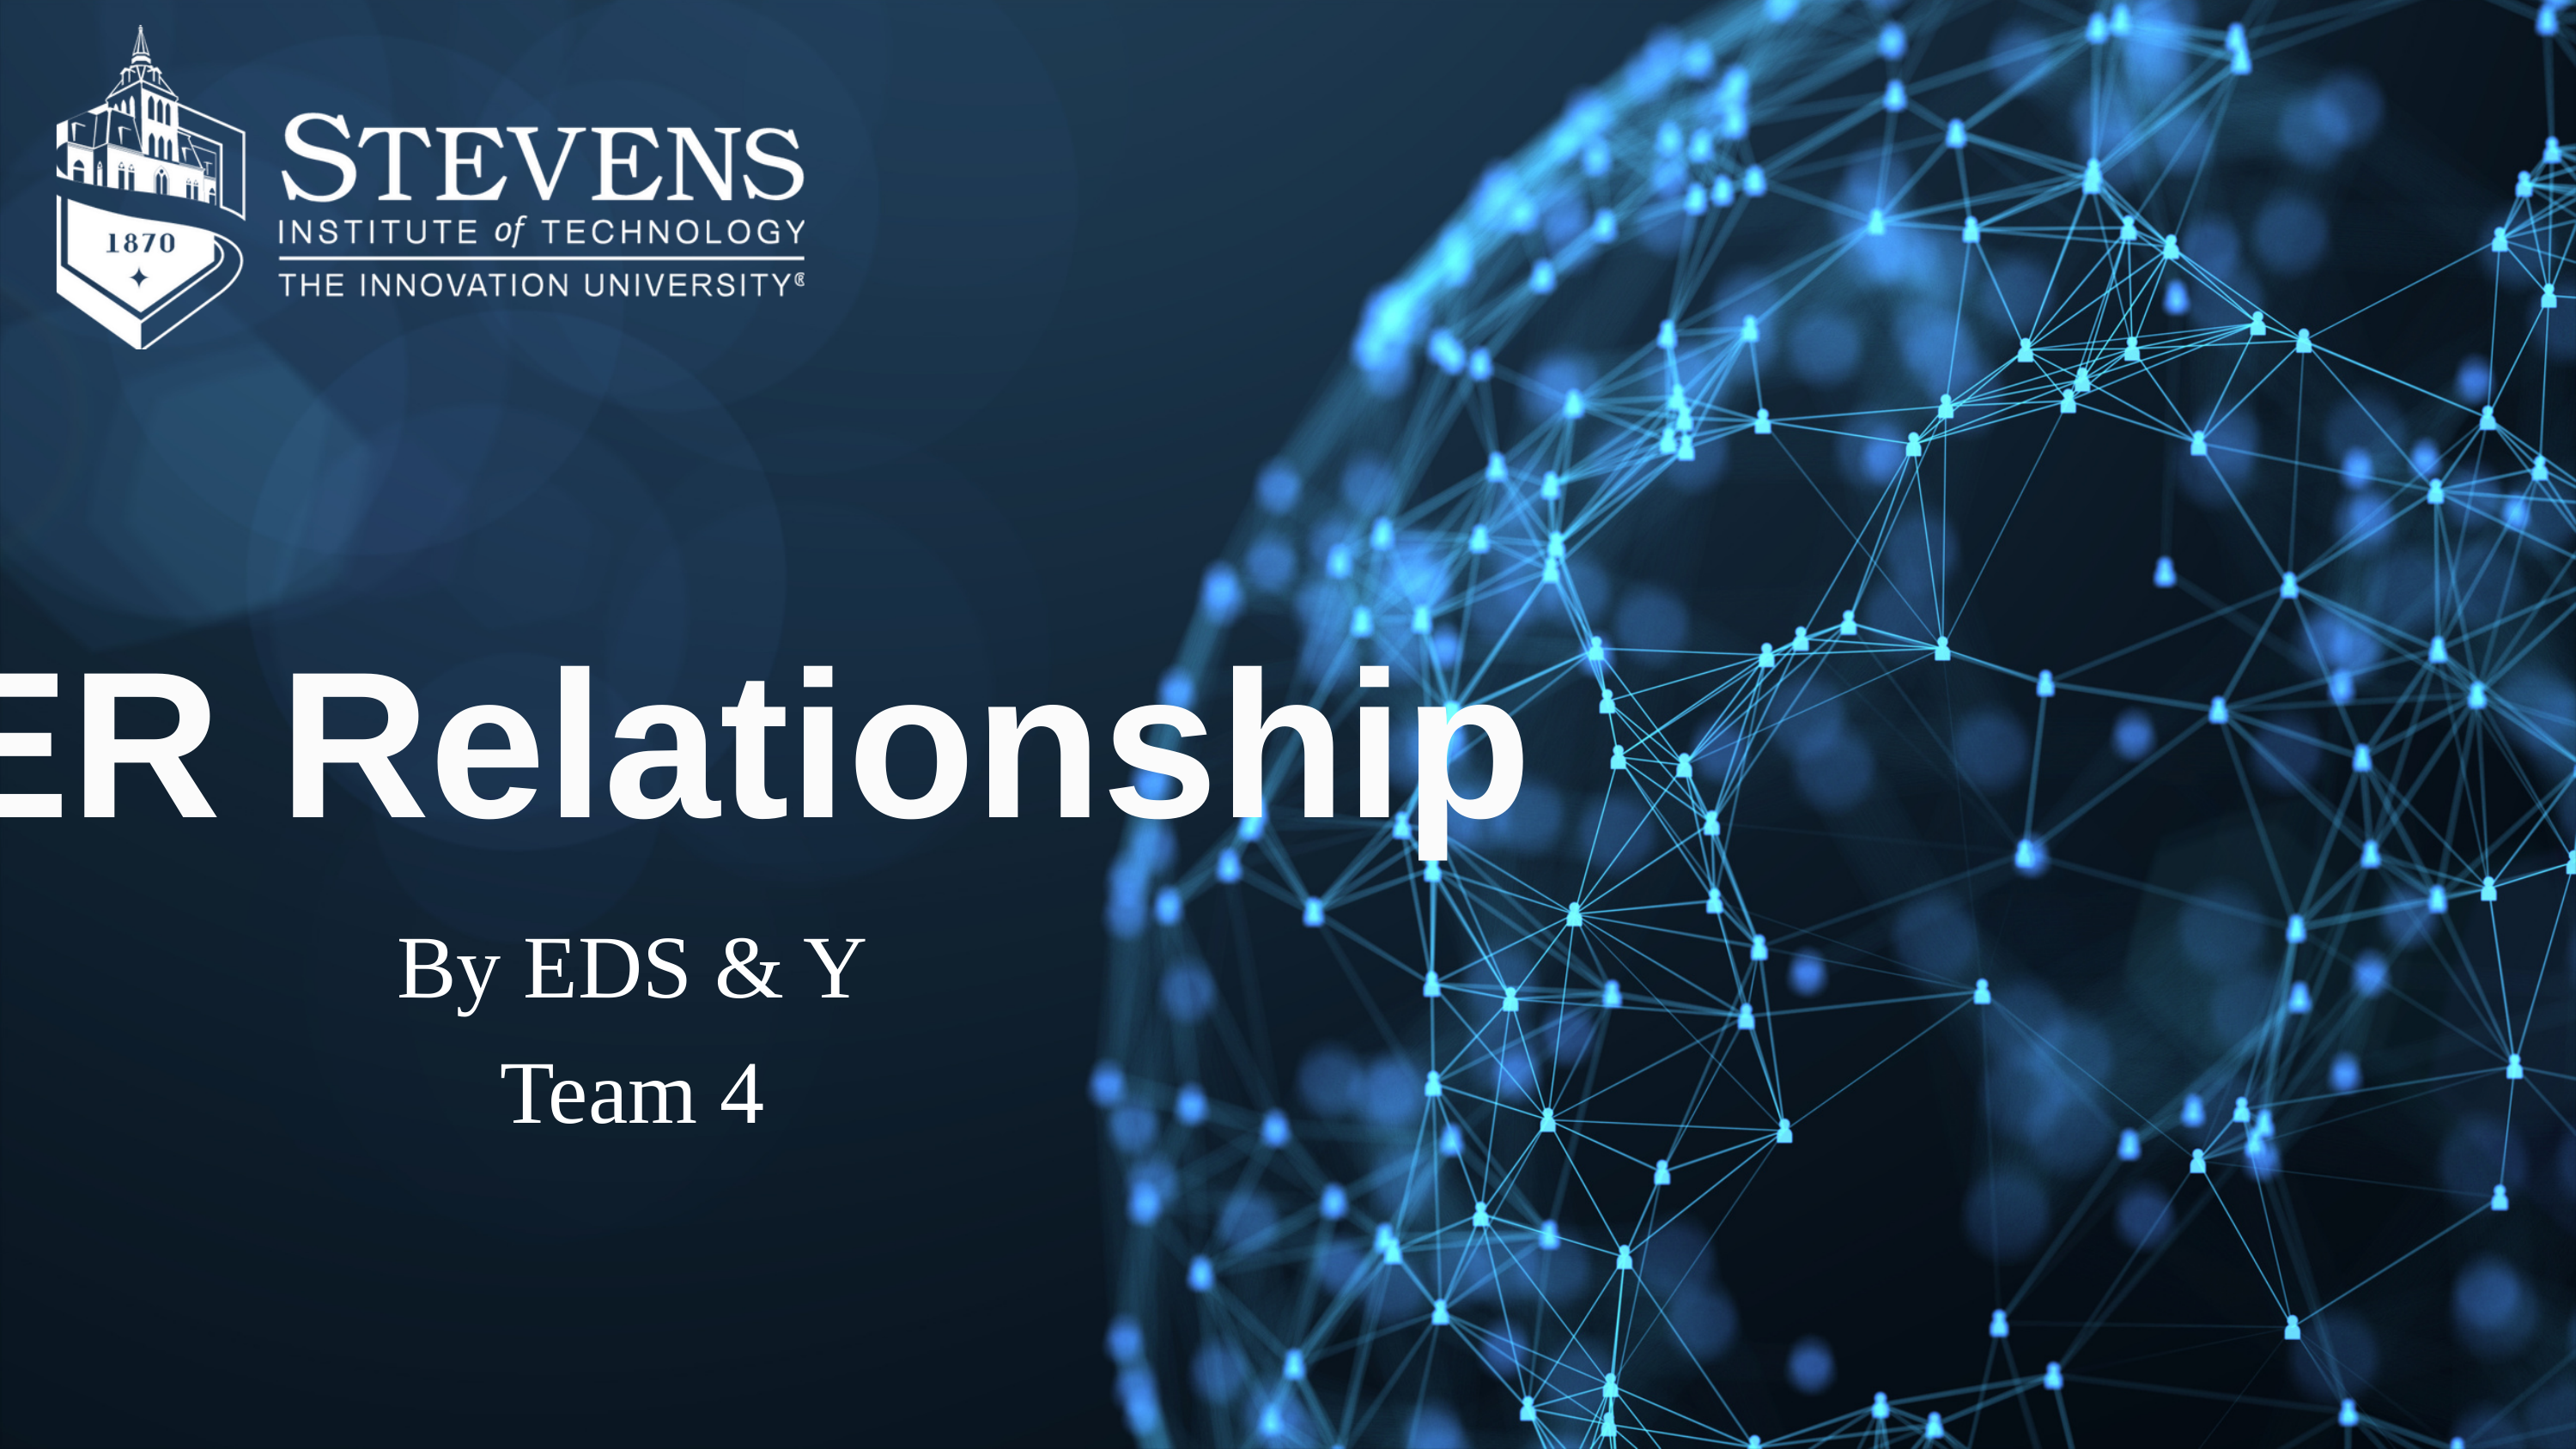

ER Relationship
By EDS & Y
Team 4